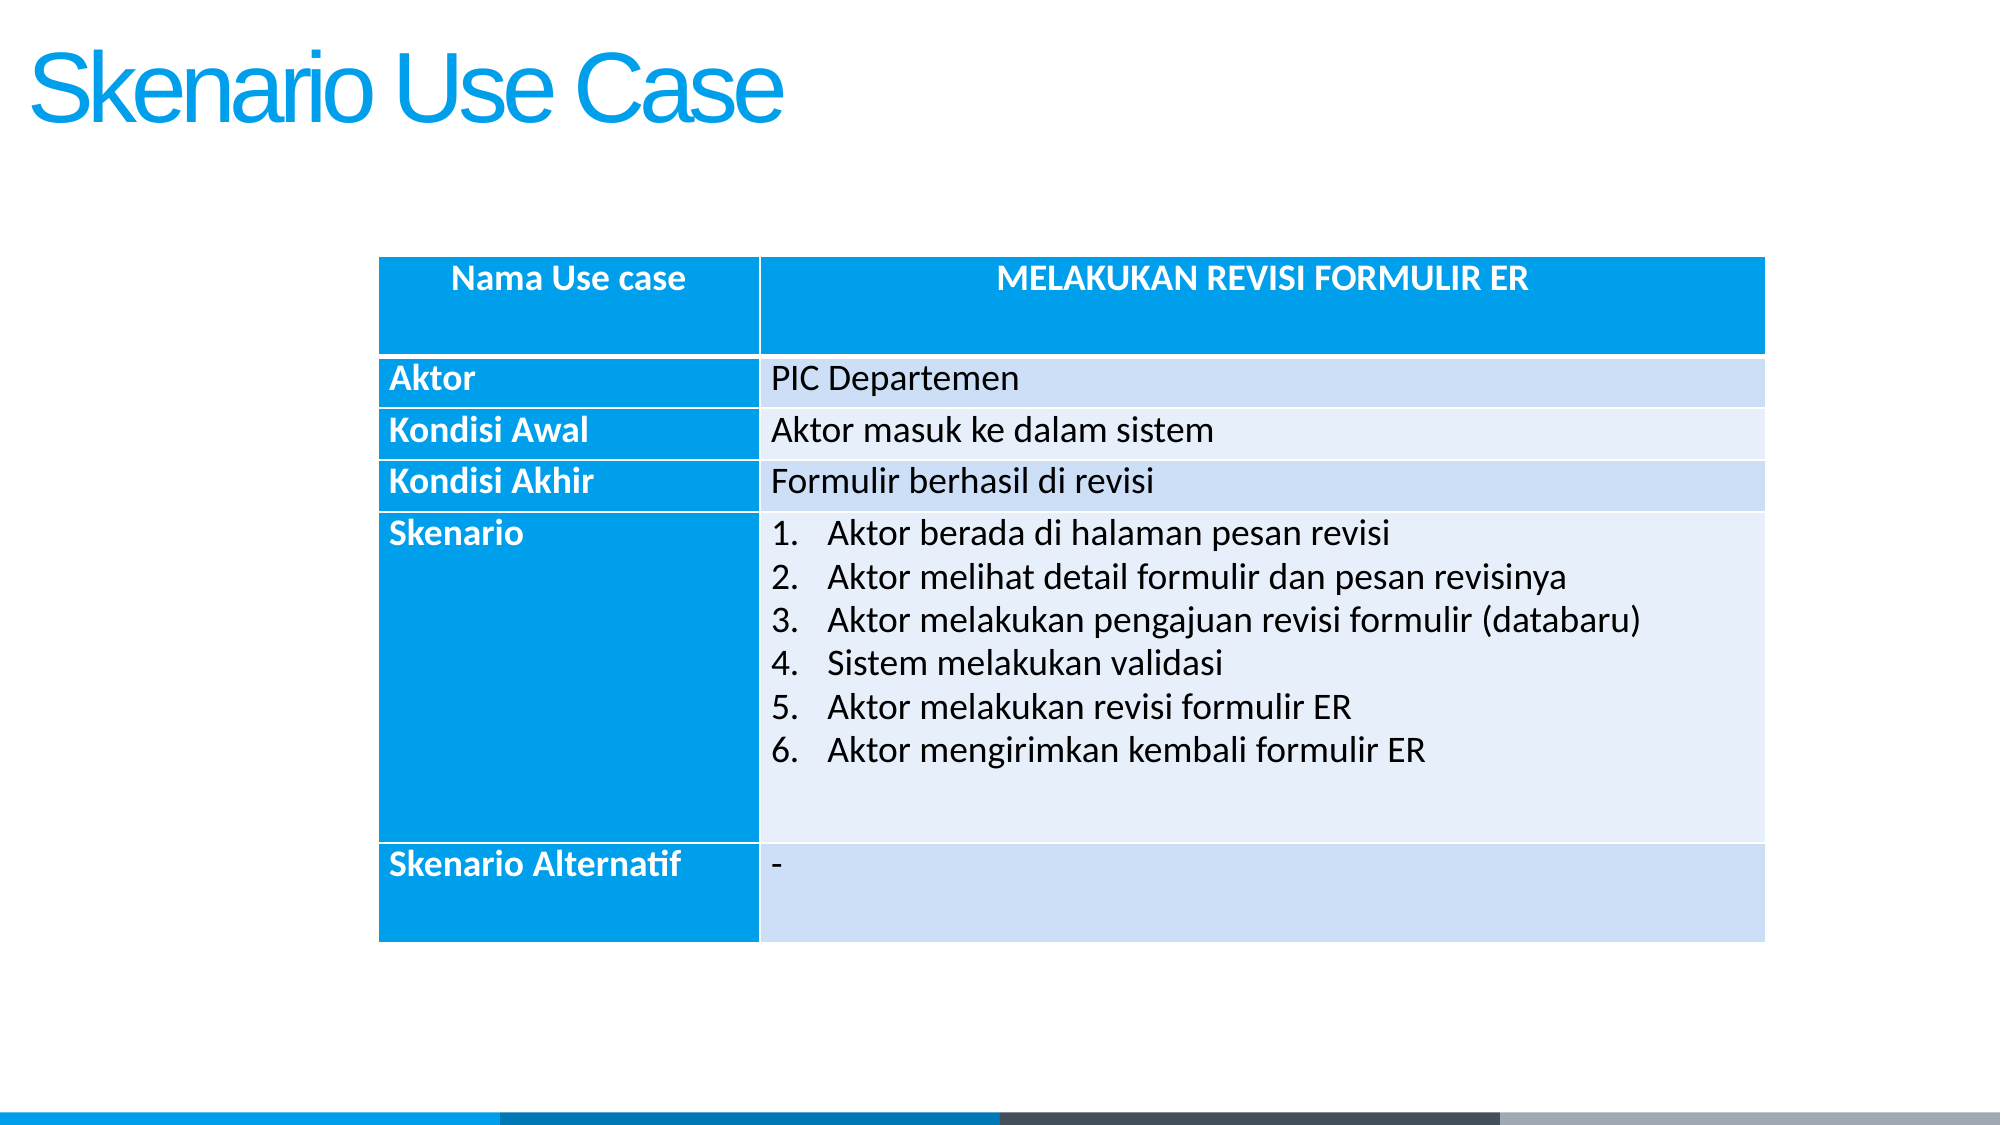

Skenario Use Case
| Nama Use case | MELAKUKAN REVISI FORMULIR ER |
| --- | --- |
| Aktor | PIC Departemen |
| Kondisi Awal | Aktor masuk ke dalam sistem |
| Kondisi Akhir | Formulir berhasil di revisi |
| Skenario | Aktor berada di halaman pesan revisi Aktor melihat detail formulir dan pesan revisinya Aktor melakukan pengajuan revisi formulir (databaru) Sistem melakukan validasi Aktor melakukan revisi formulir ER Aktor mengirimkan kembali formulir ER |
| Skenario Alternatif | - |